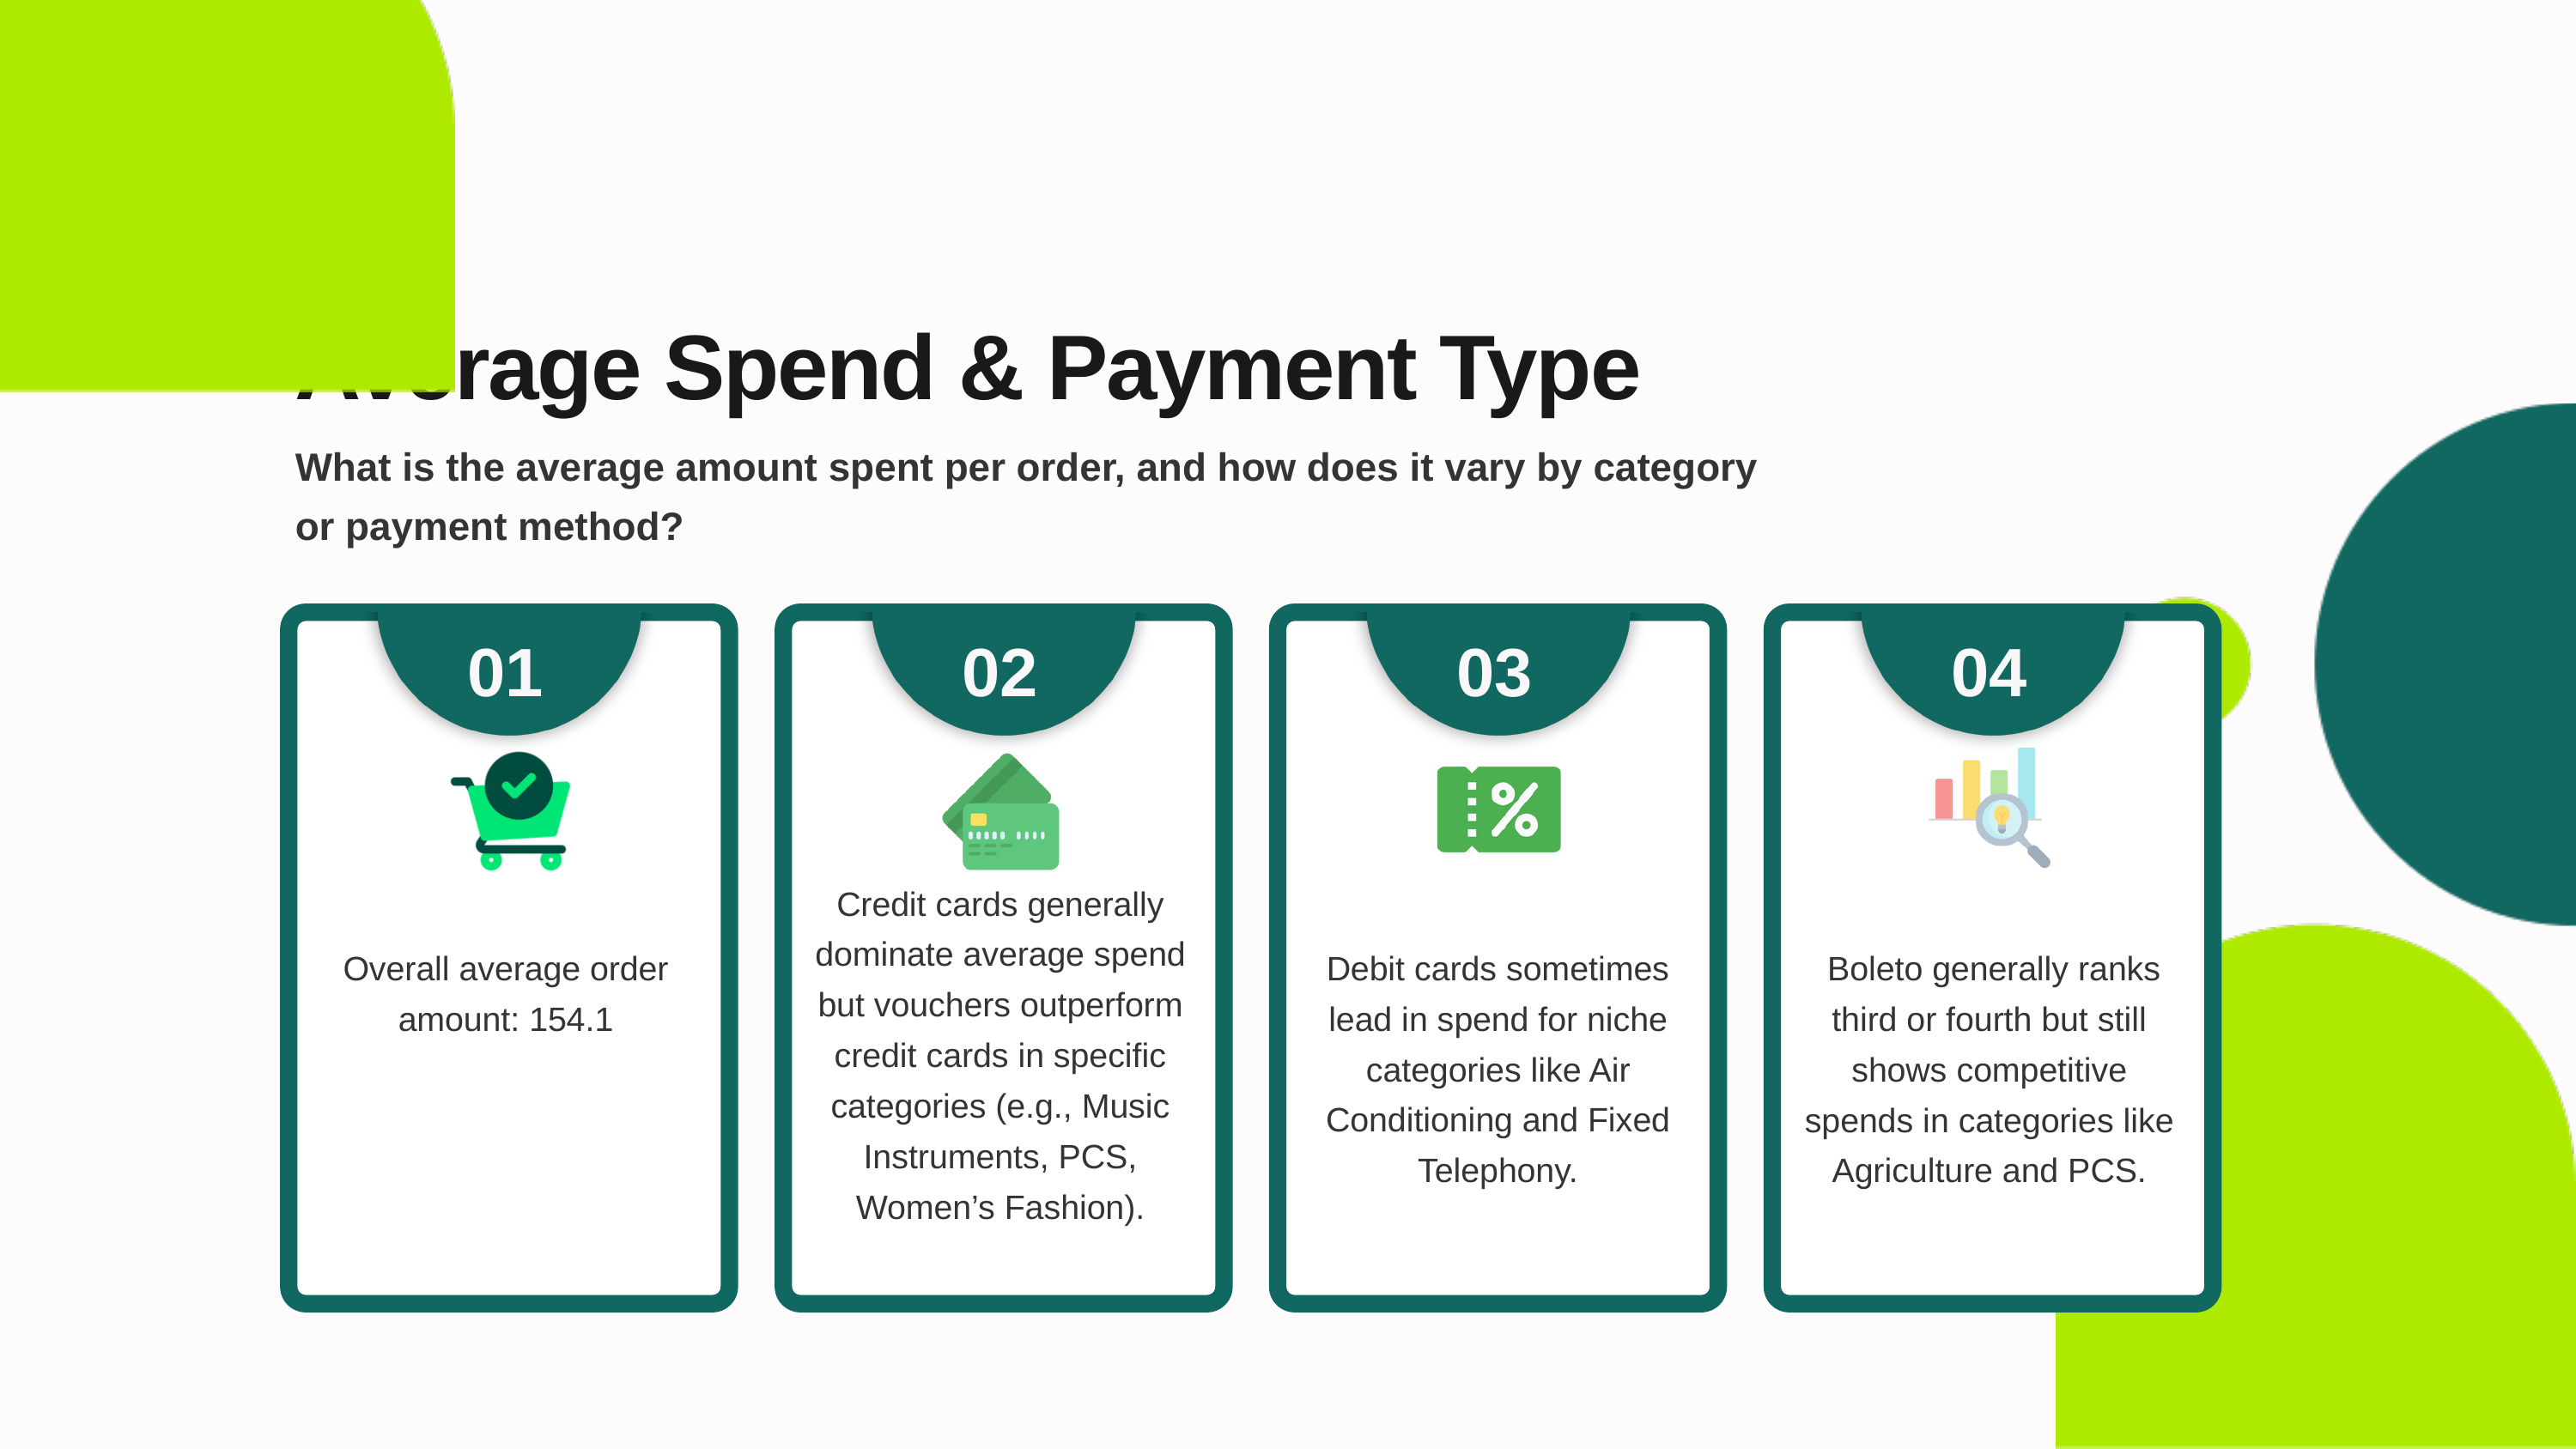

Average Spend & Payment Type

What is the average amount spent per order, and how does it vary by category or payment method?

01
02
03
04

Credit cards generally dominate average spend but vouchers outperform credit cards in specific categories (e.g., Music Instruments, PCS, Women’s Fashion).
Overall average order amount: 154.1
Debit cards sometimes lead in spend for niche categories like Air Conditioning and Fixed Telephony.

 Boleto generally ranks third or fourth but still shows competitive spends in categories like Agriculture and PCS.